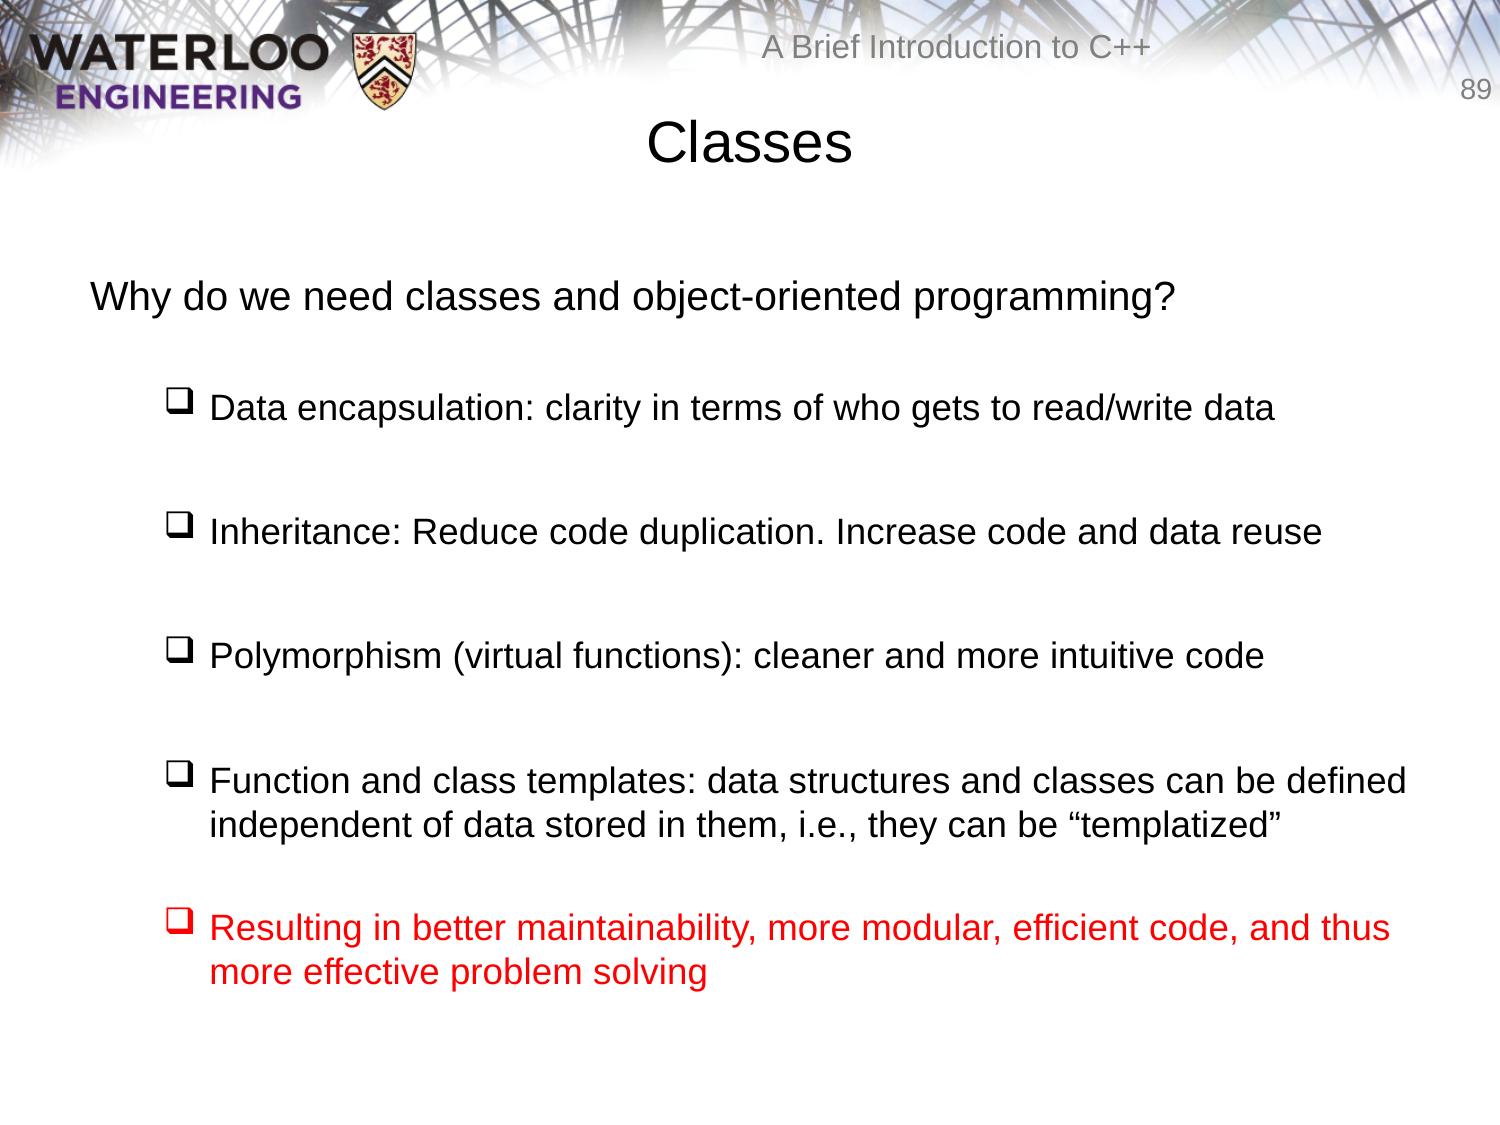

# Classes
Why do we need classes and object-oriented programming?

Data encapsulation: clarity in terms of who gets to read/write data

Inheritance: Reduce code duplication. Increase code and data reuse

Polymorphism (virtual functions): cleaner and more intuitive code

Function and class templates: data structures and classes can be defined independent of data stored in them, i.e., they can be “templatized”

Resulting in better maintainability, more modular, efficient code, and thus more effective problem solving